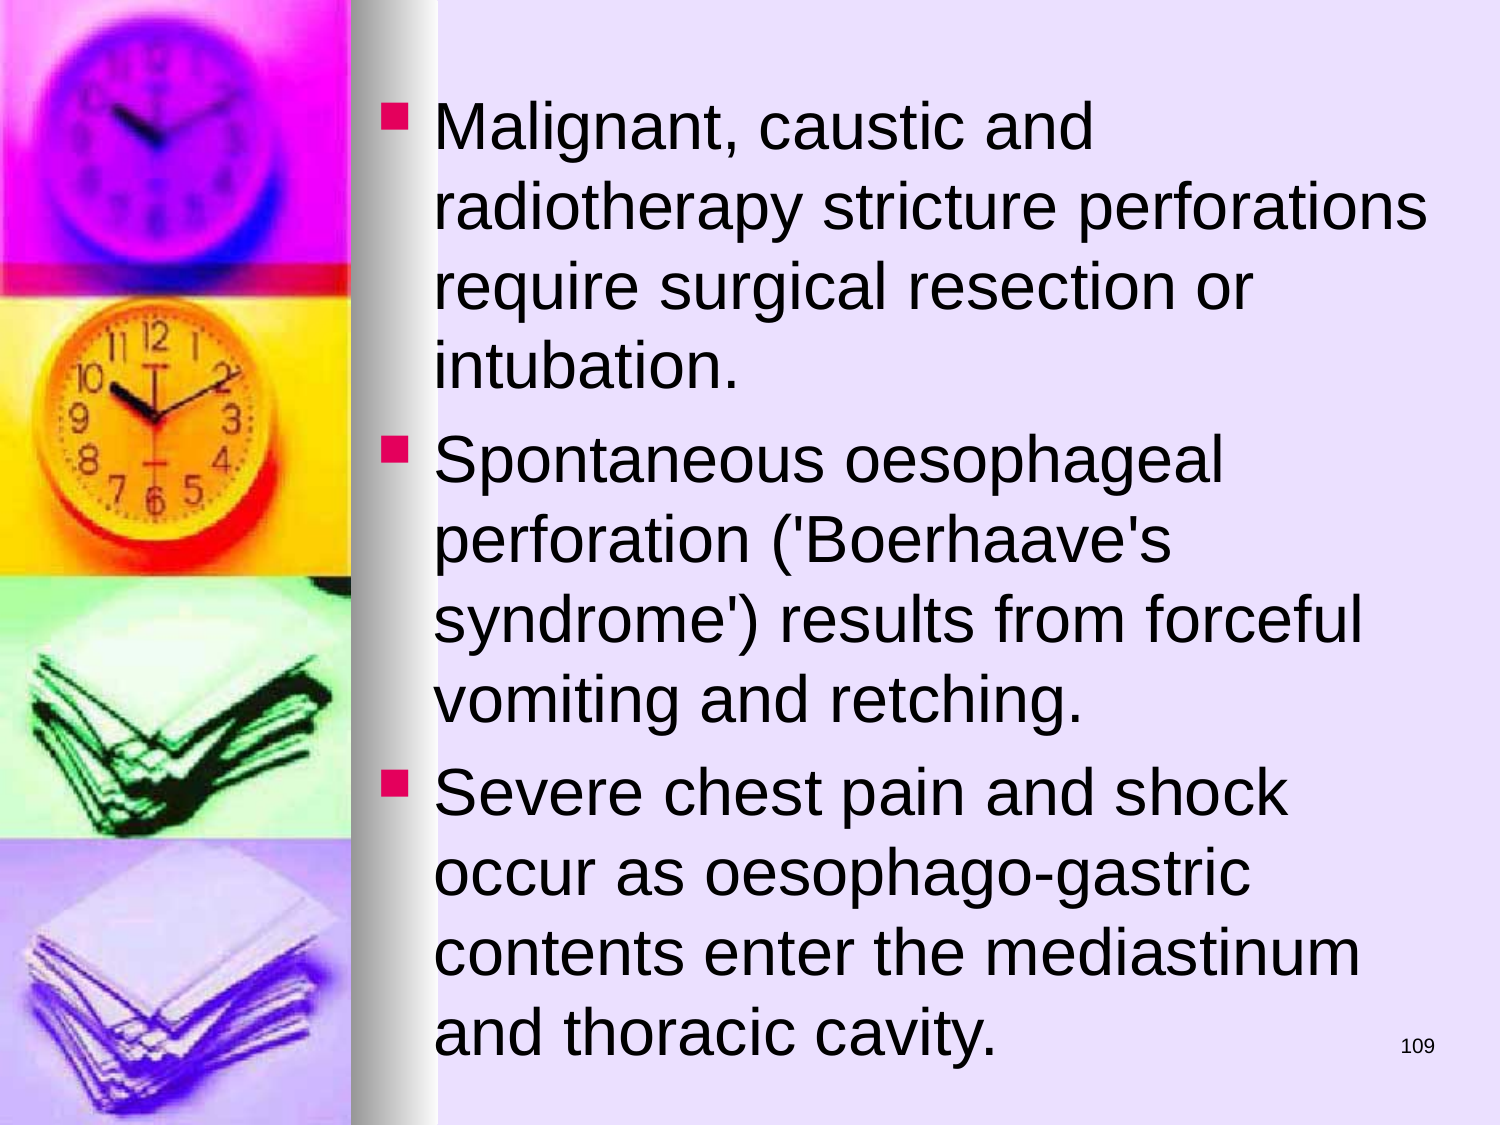

Malignant, caustic and radiotherapy stricture perforations require surgical resection or intubation.
Spontaneous oesophageal perforation ('Boerhaave's syndrome') results from forceful vomiting and retching.
Severe chest pain and shock occur as oesophago-gastric contents enter the mediastinum and thoracic cavity.

109